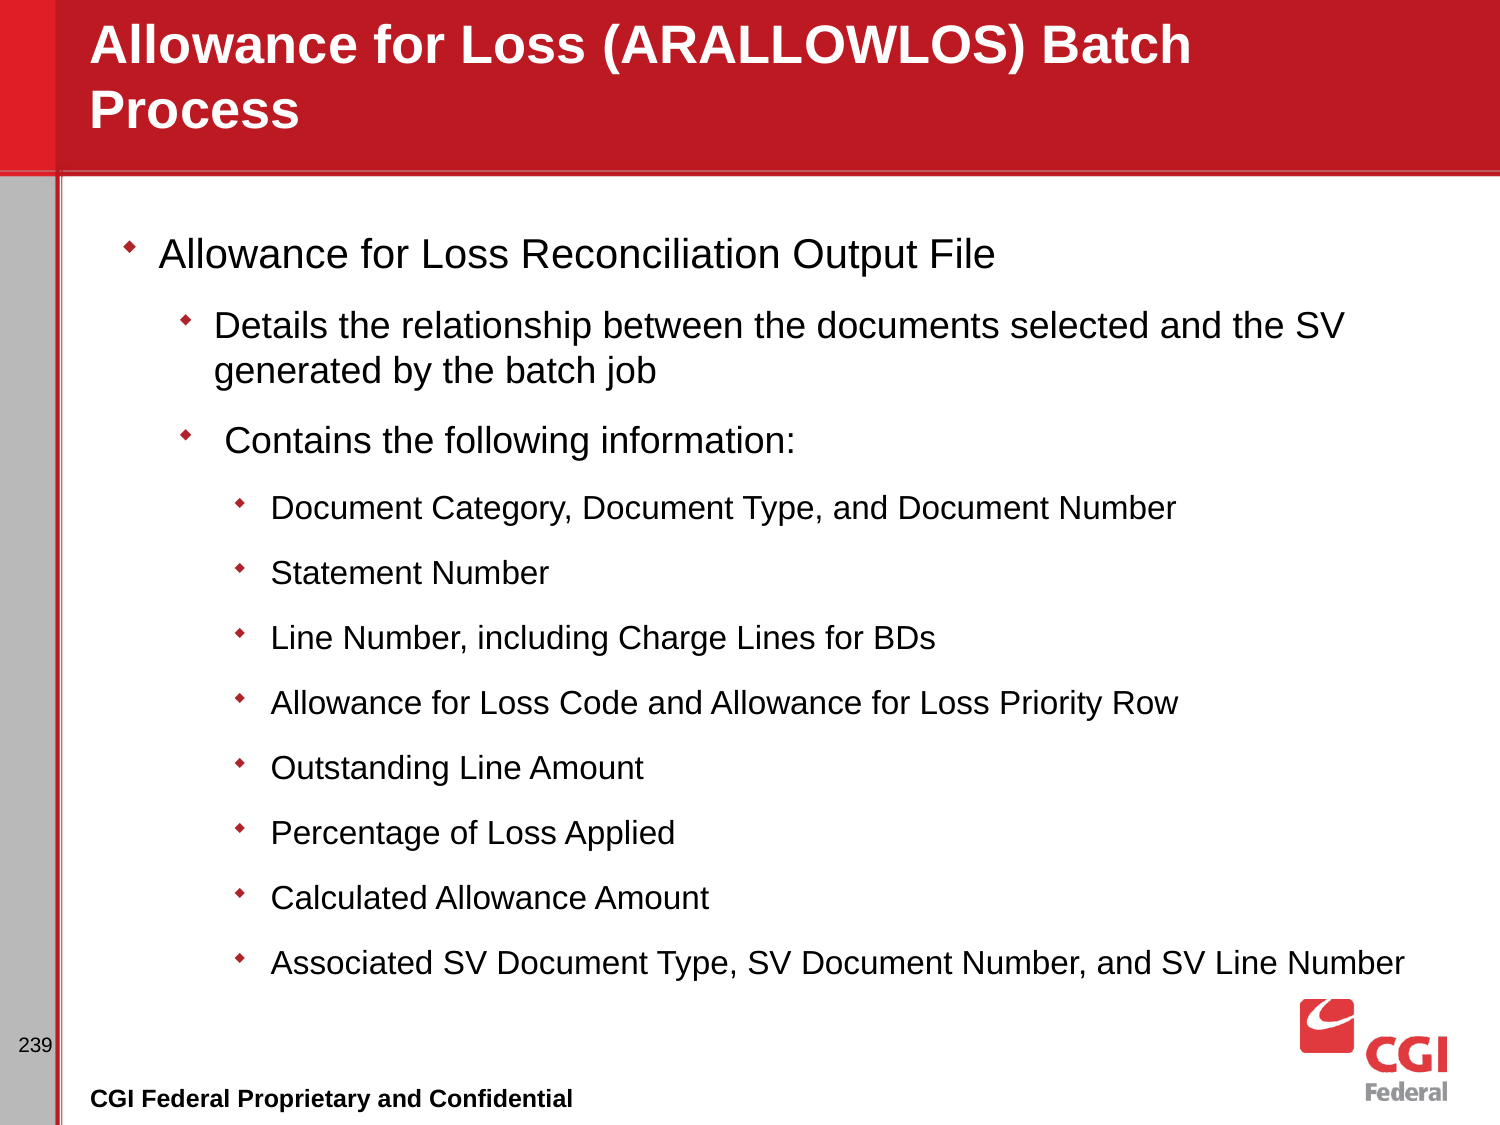

# Allowance for Loss (ARALLOWLOS) Batch Process
Allowance for Loss Reconciliation Output File
Details the relationship between the documents selected and the SV generated by the batch job
 Contains the following information:
Document Category, Document Type, and Document Number
Statement Number
Line Number, including Charge Lines for BDs
Allowance for Loss Code and Allowance for Loss Priority Row
Outstanding Line Amount
Percentage of Loss Applied
Calculated Allowance Amount
Associated SV Document Type, SV Document Number, and SV Line Number
239
CGI Federal Proprietary and Confidential